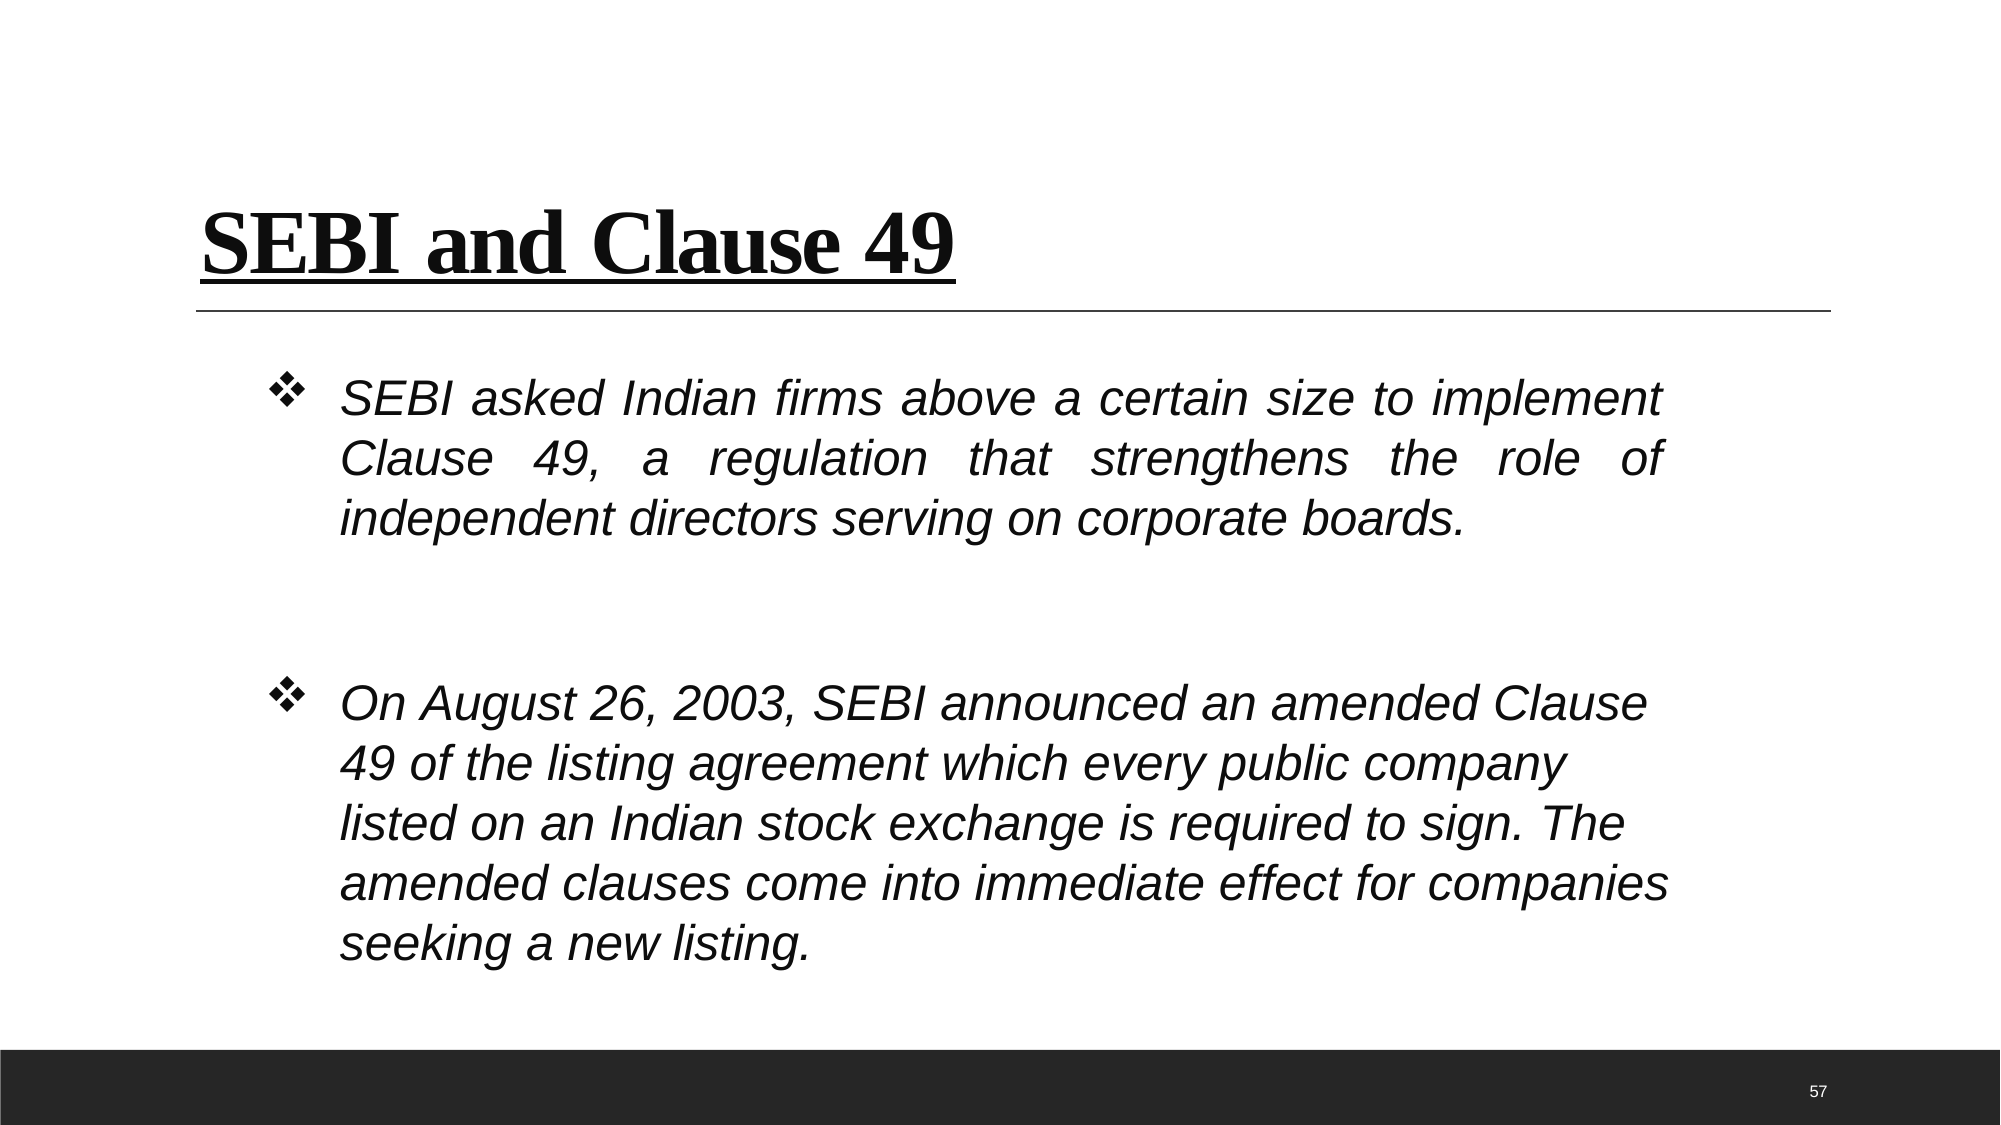

# SEBI and Clause 49
SEBI asked Indian firms above a certain size to implement Clause 49, a regulation that strengthens the role of independent directors serving on corporate boards.

On August 26, 2003, SEBI announced an amended Clause 49 of the listing agreement which every public company listed on an Indian stock exchange is required to sign. The amended clauses come into immediate effect for companies seeking a new listing.
57